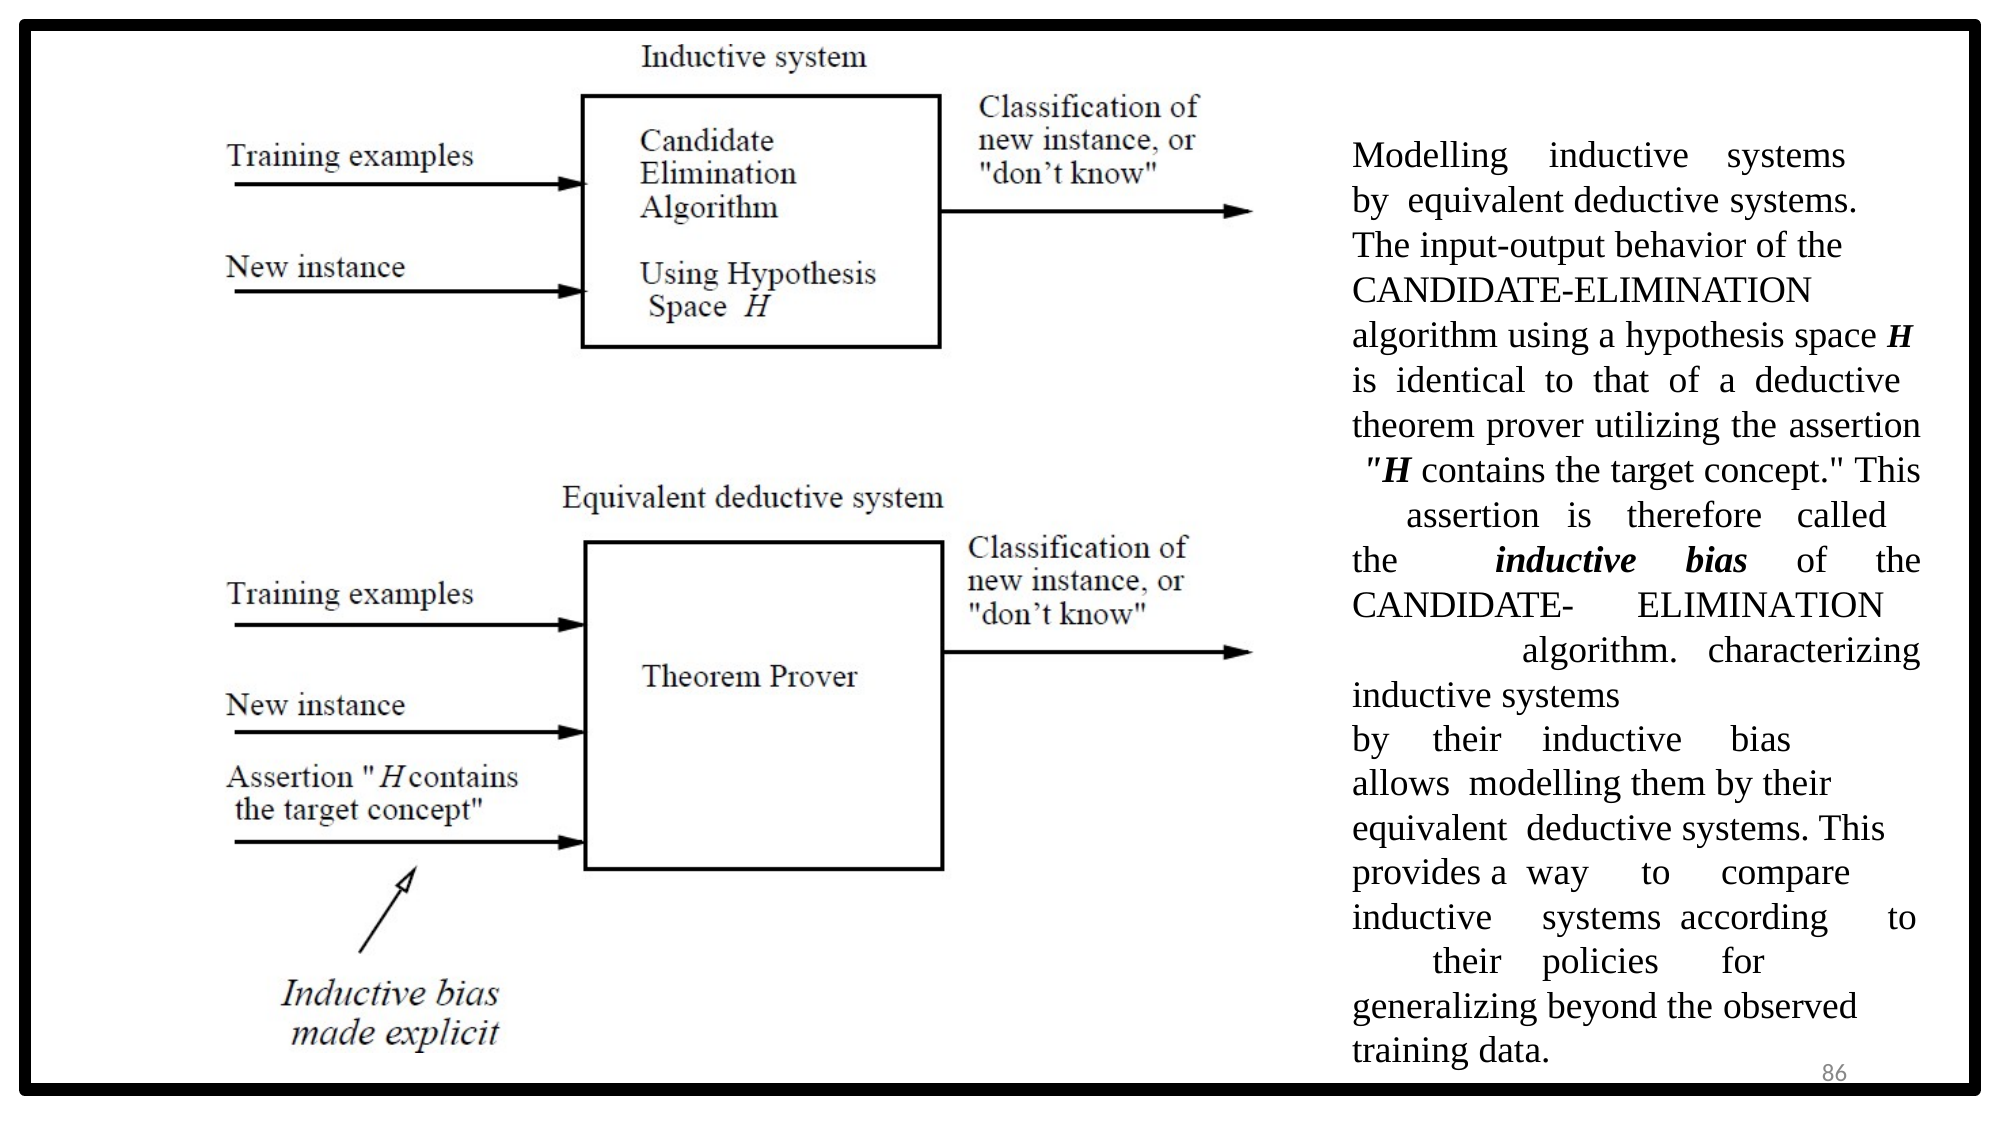

Modelling	inductive	systems	by  equivalent deductive systems.
The input-output behavior of the
CANDIDATE-ELIMINATION
algorithm using a hypothesis space H  is identical to that of a deductive  theorem prover utilizing the assertion  "H contains the target concept." This  assertion	is	therefore	called	the  inductive bias of the CANDIDATE-  ELIMINATION		algorithm.  characterizing inductive systems
by	their	inductive	 bias		allows  modelling them by their equivalent  deductive systems. This provides a  way		to	compare	inductive	systems  according	 to	their	policies	for  generalizing beyond the observed  training data.
86